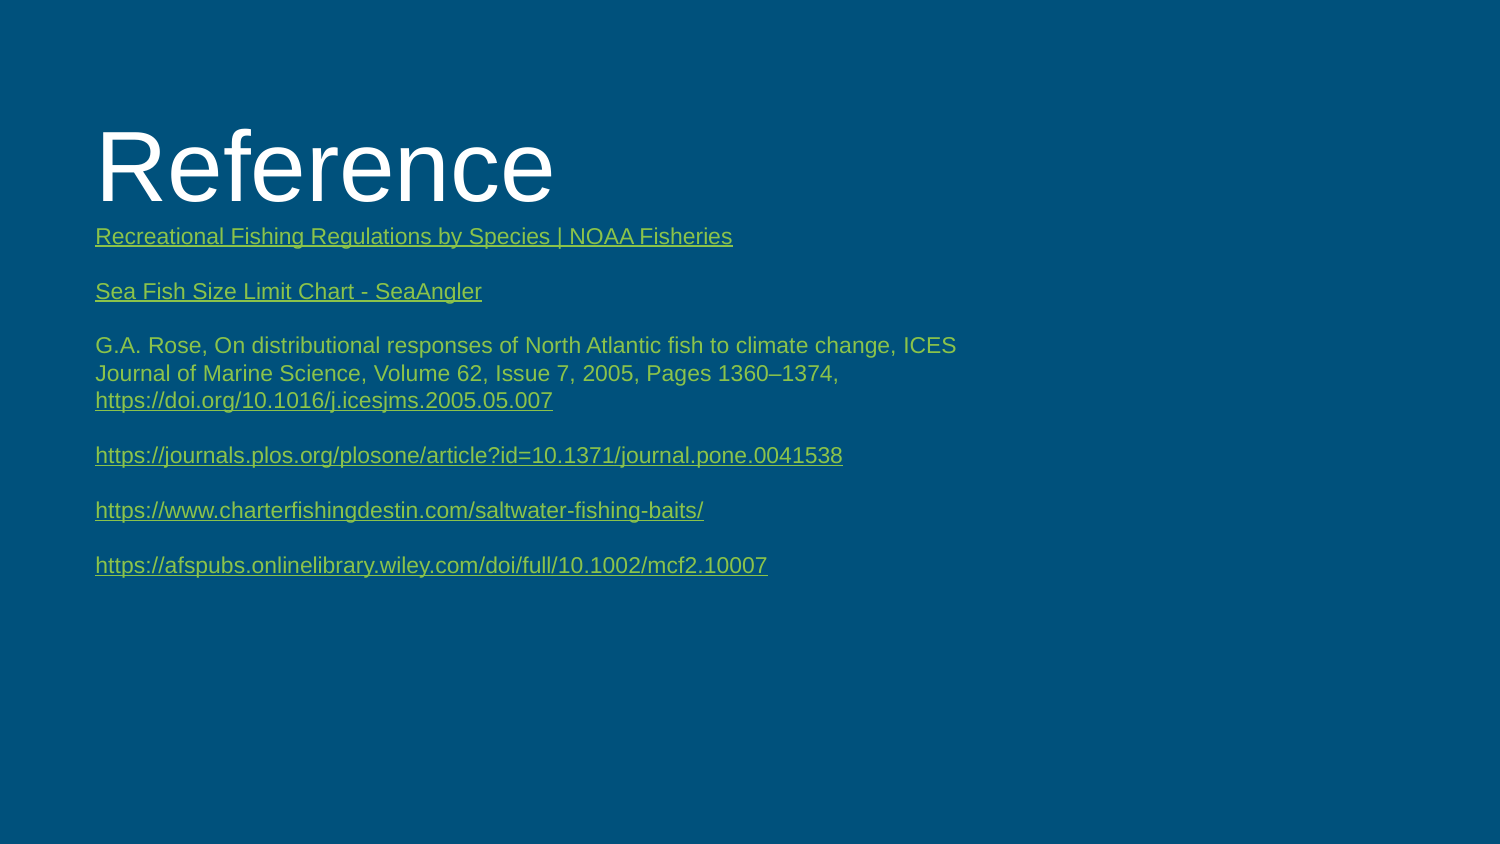

# Reference
Recreational Fishing Regulations by Species | NOAA Fisheries

Sea Fish Size Limit Chart - SeaAngler

G.A. Rose, On distributional responses of North Atlantic fish to climate change, ICES Journal of Marine Science, Volume 62, Issue 7, 2005, Pages 1360–1374, https://doi.org/10.1016/j.icesjms.2005.05.007

https://journals.plos.org/plosone/article?id=10.1371/journal.pone.0041538

https://www.charterfishingdestin.com/saltwater-fishing-baits/

https://afspubs.onlinelibrary.wiley.com/doi/full/10.1002/mcf2.10007